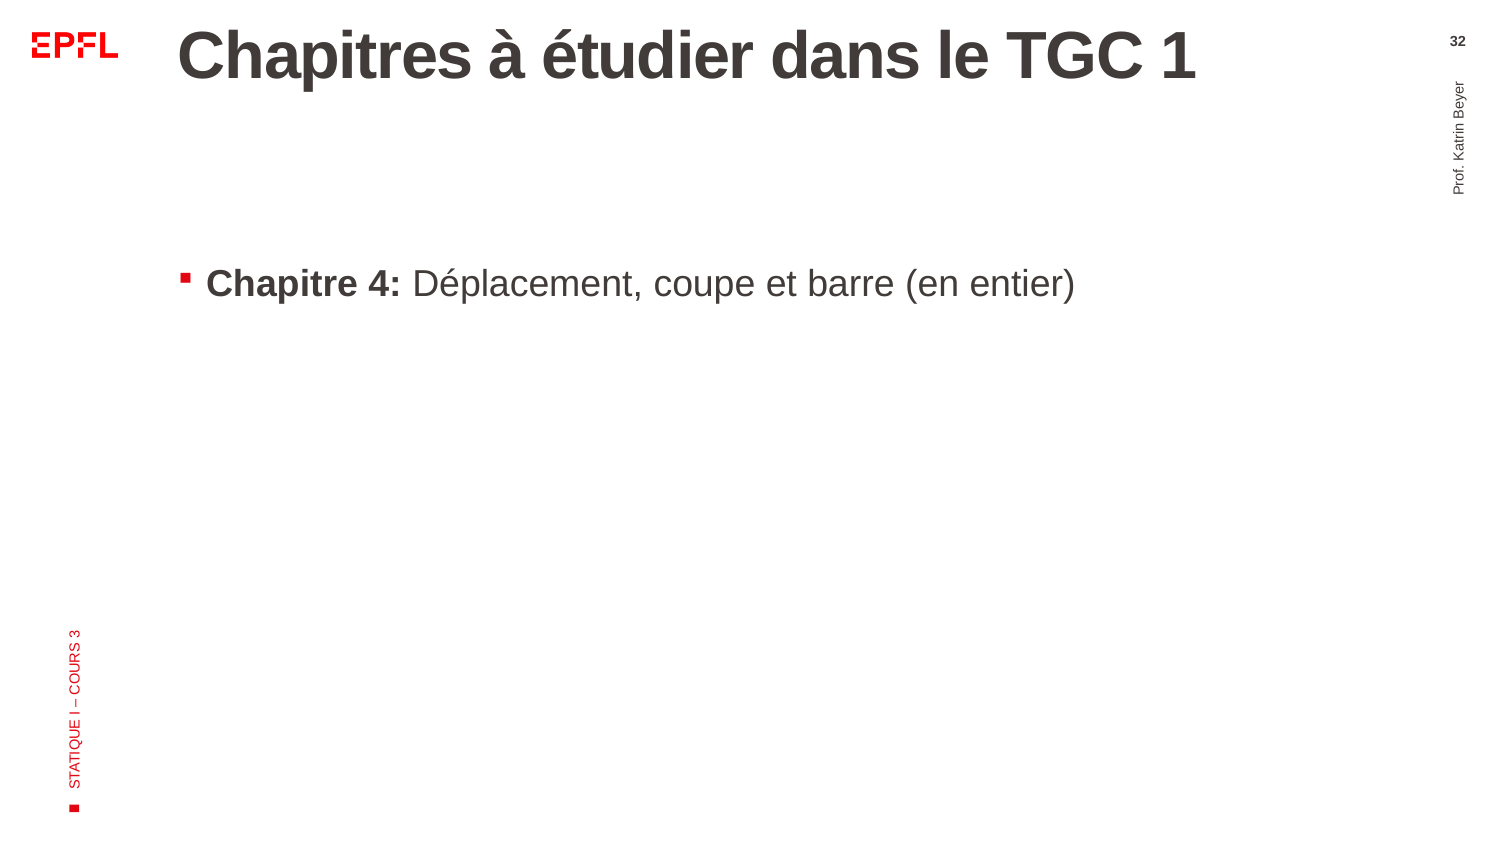

# Chapitres à étudier dans le TGC 1
32
Chapitre 4: Déplacement, coupe et barre (en entier)
Prof. Katrin Beyer
STATIQUE I – COURS 3